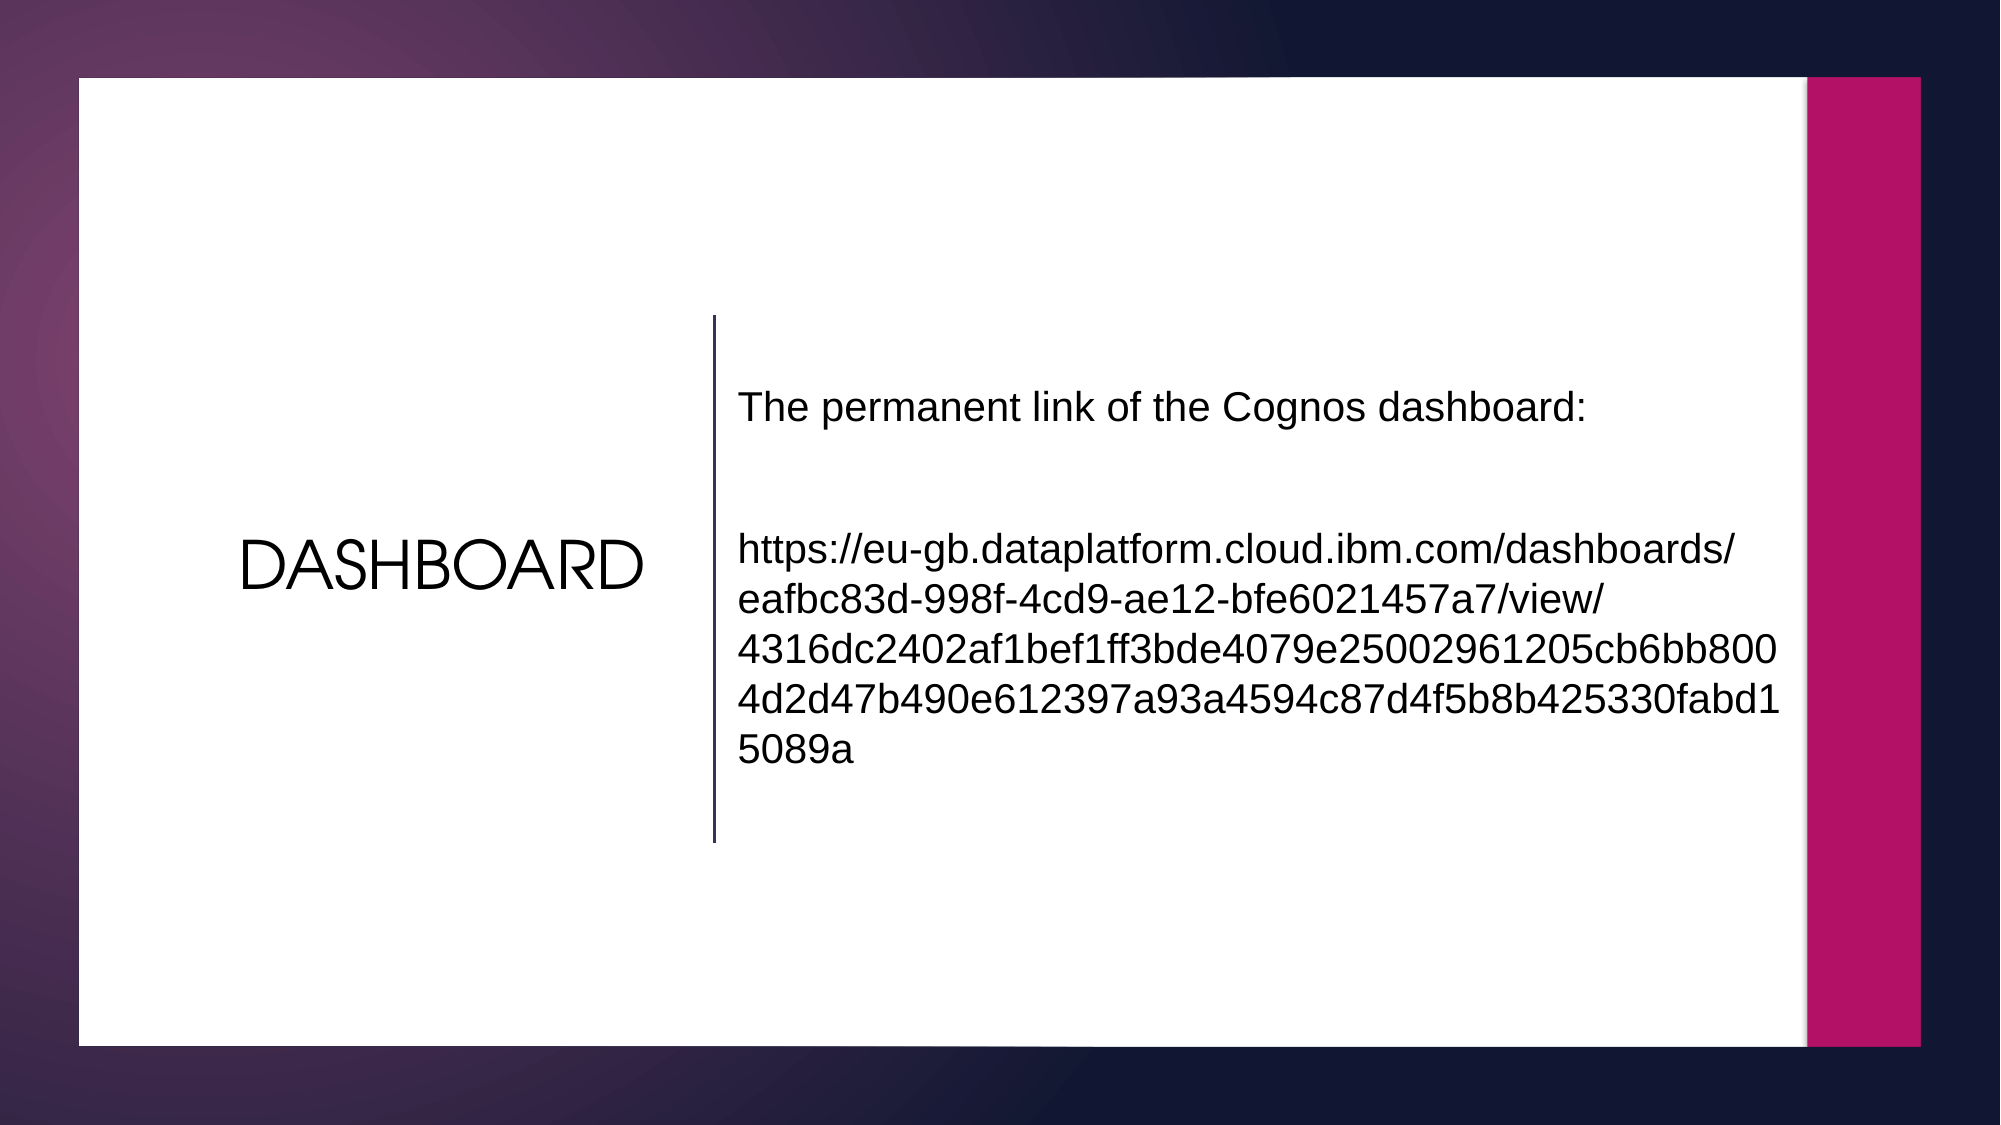

The permanent link of the Cognos dashboard:

https://eu-gb.dataplatform.cloud.ibm.com/dashboards/eafbc83d-998f-4cd9-ae12-bfe6021457a7/view/4316dc2402af1bef1ff3bde4079e25002961205cb6bb8004d2d47b490e612397a93a4594c87d4f5b8b425330fabd15089a
# DASHBOARD